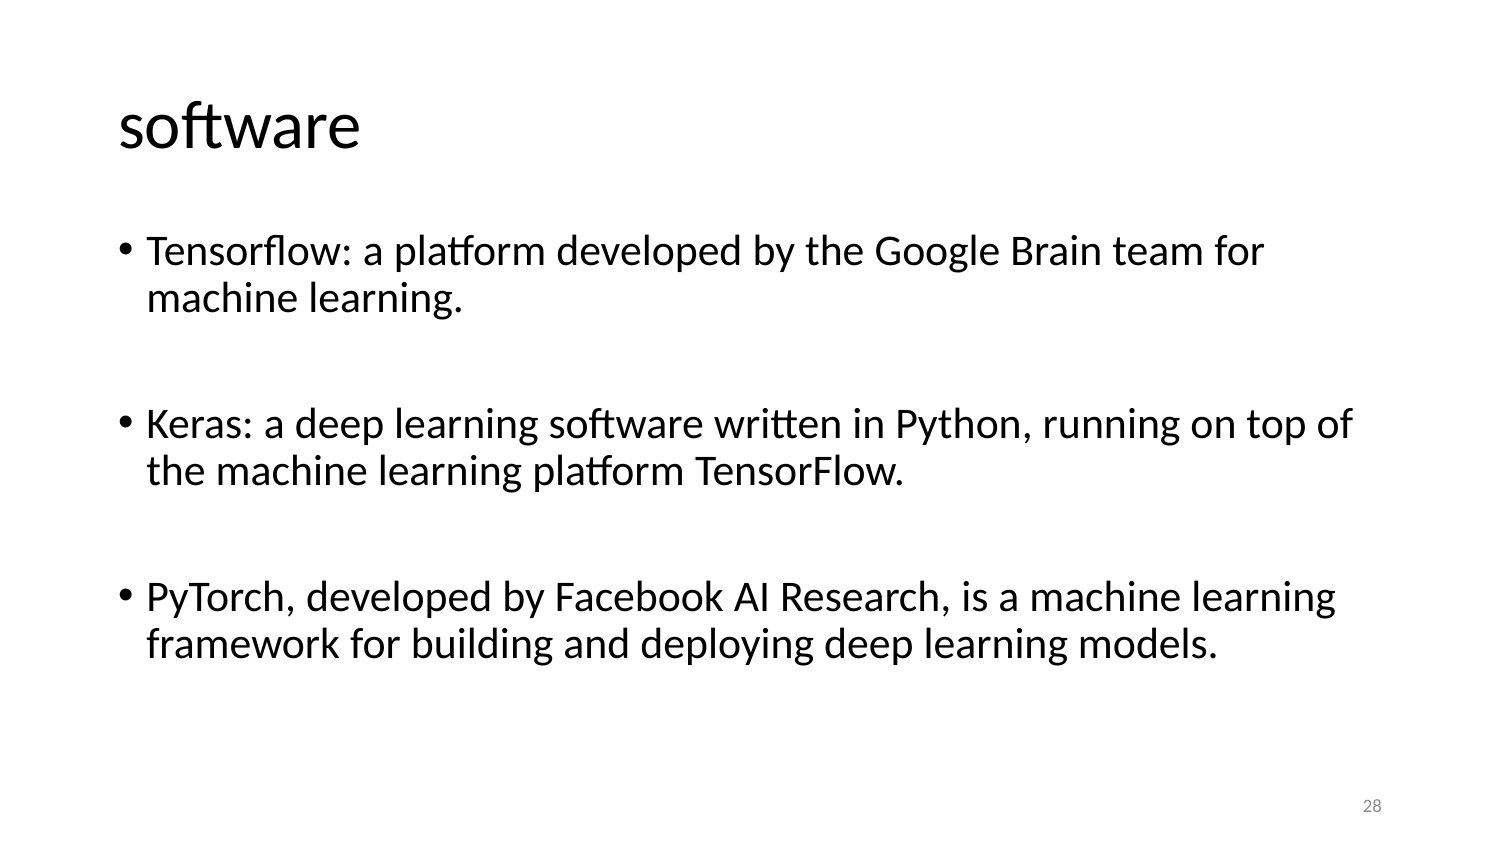

# software
Tensorflow: a platform developed by the Google Brain team for machine learning.

Keras: a deep learning software written in Python, running on top of the machine learning platform TensorFlow.

PyTorch, developed by Facebook AI Research, is a machine learning framework for building and deploying deep learning models.
28